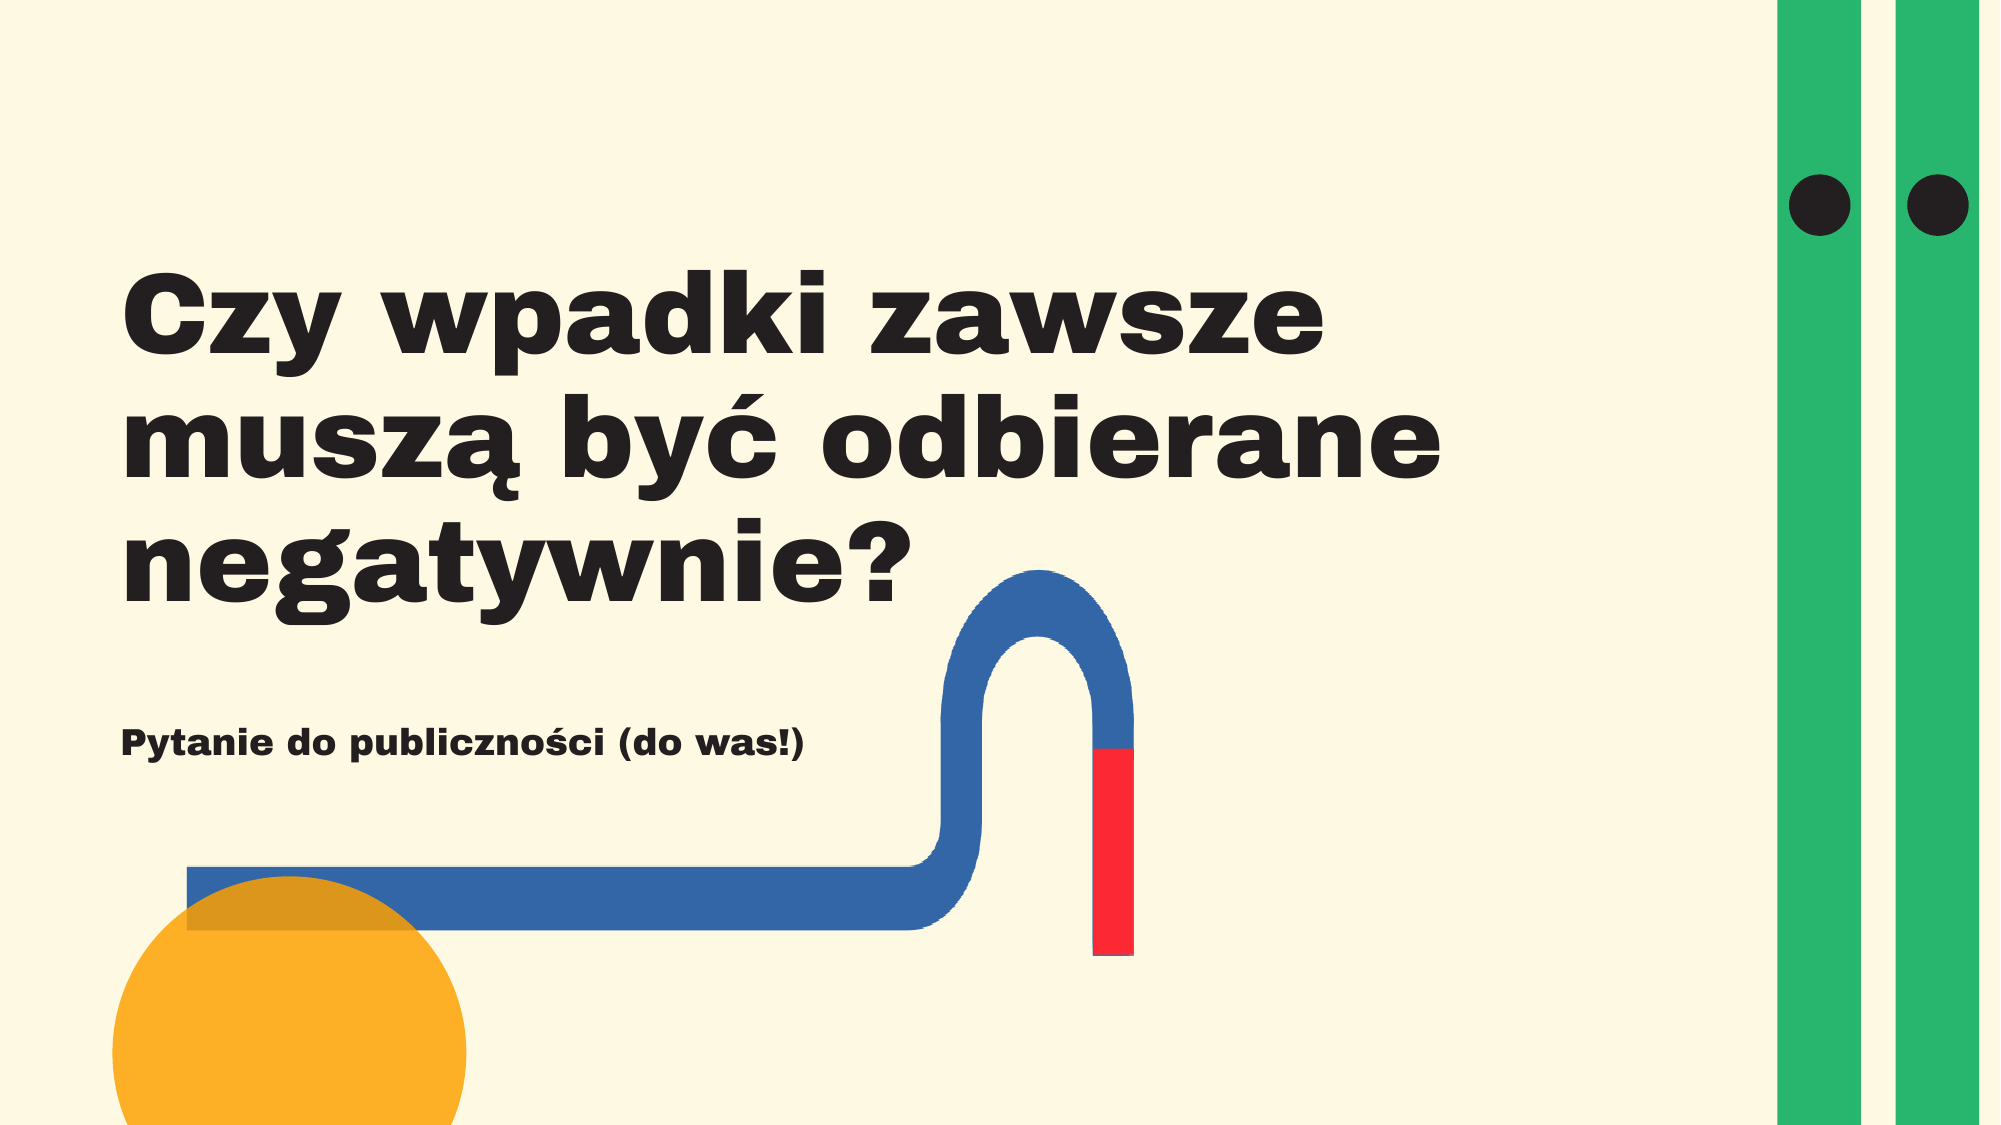

# Czy wpadki zawsze muszą być odbierane negatywnie?
Pytanie do publiczności (do was!)